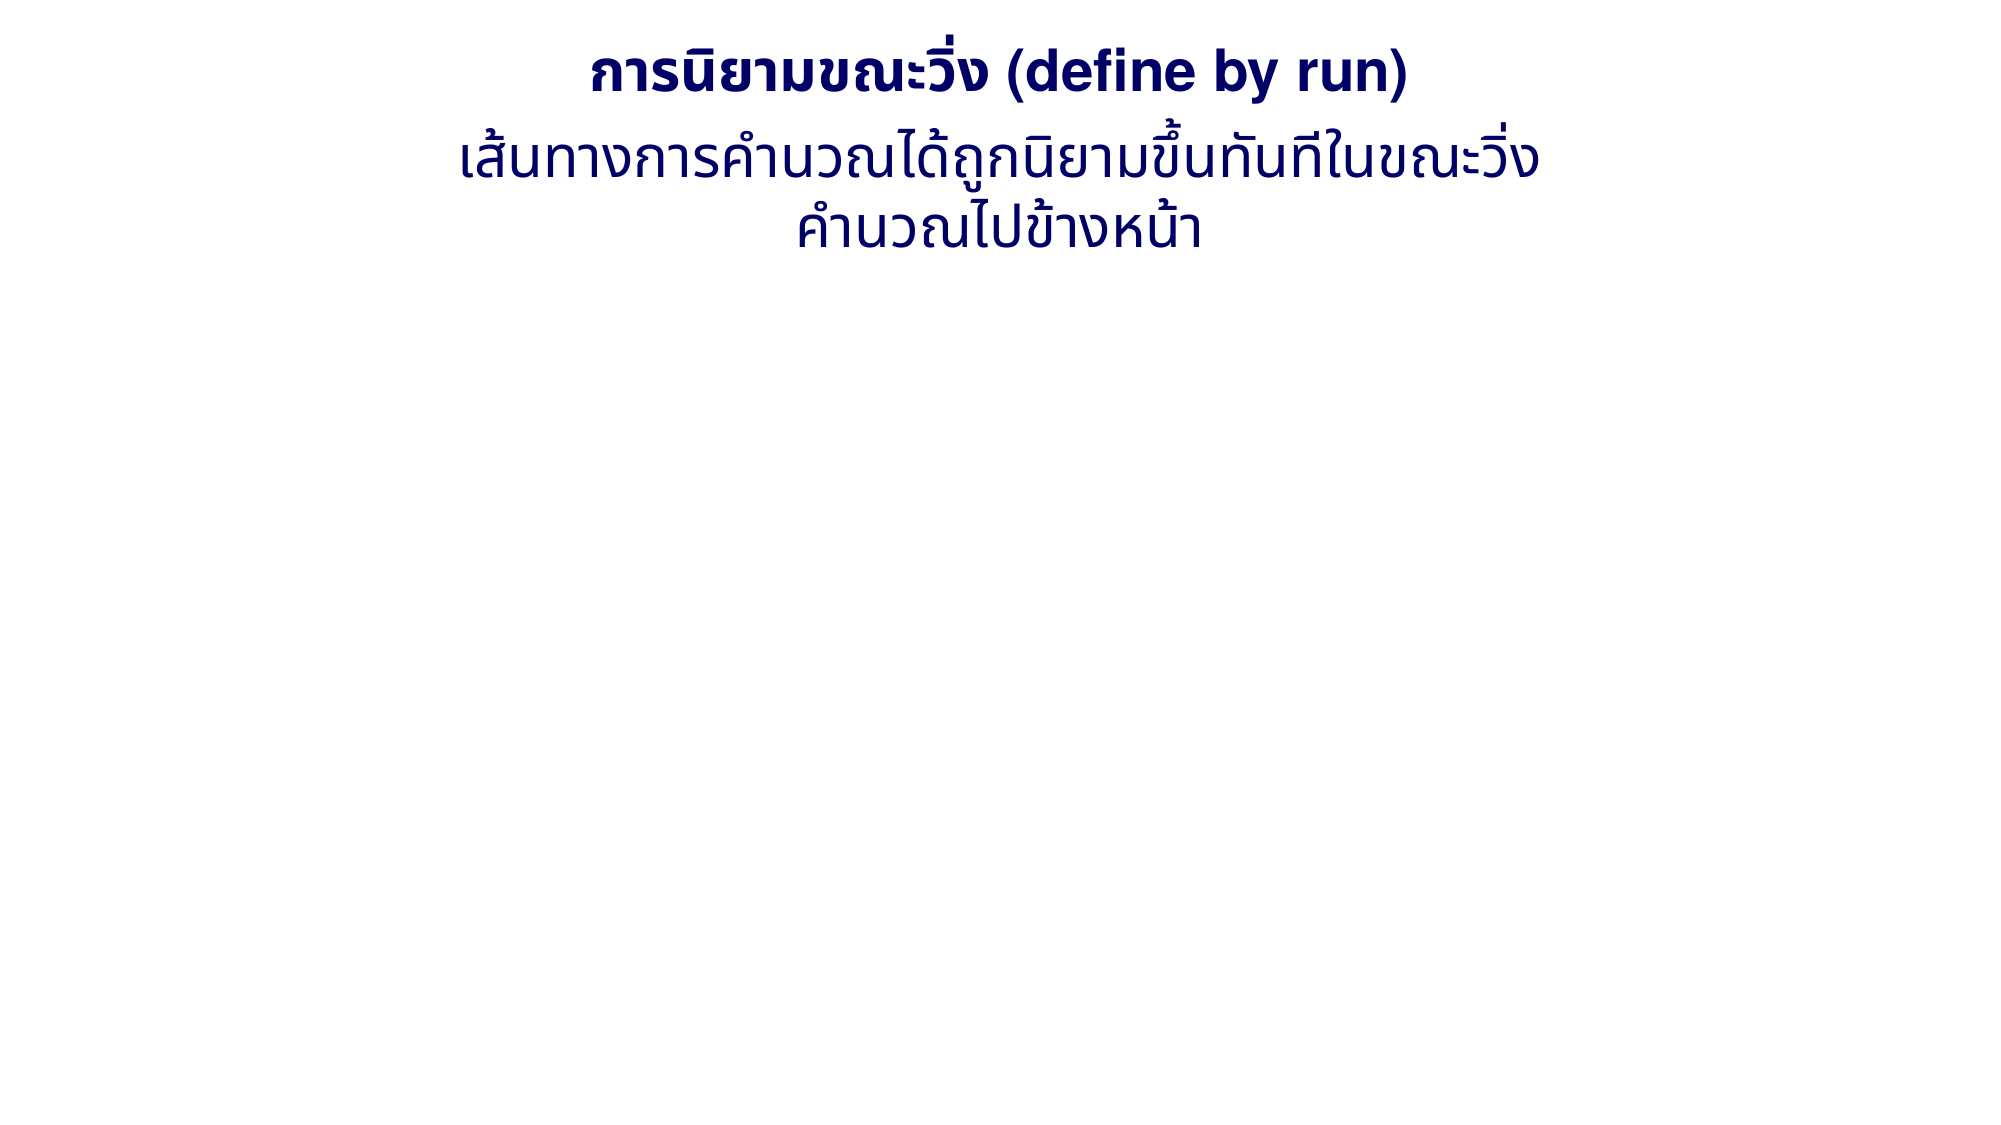

การนิยามขณะวิ่ง (define by run)
เส้นทางการคำนวณได้ถูกนิยามขึ้นทันทีในขณะวิ่งคำนวณไปข้างหน้า